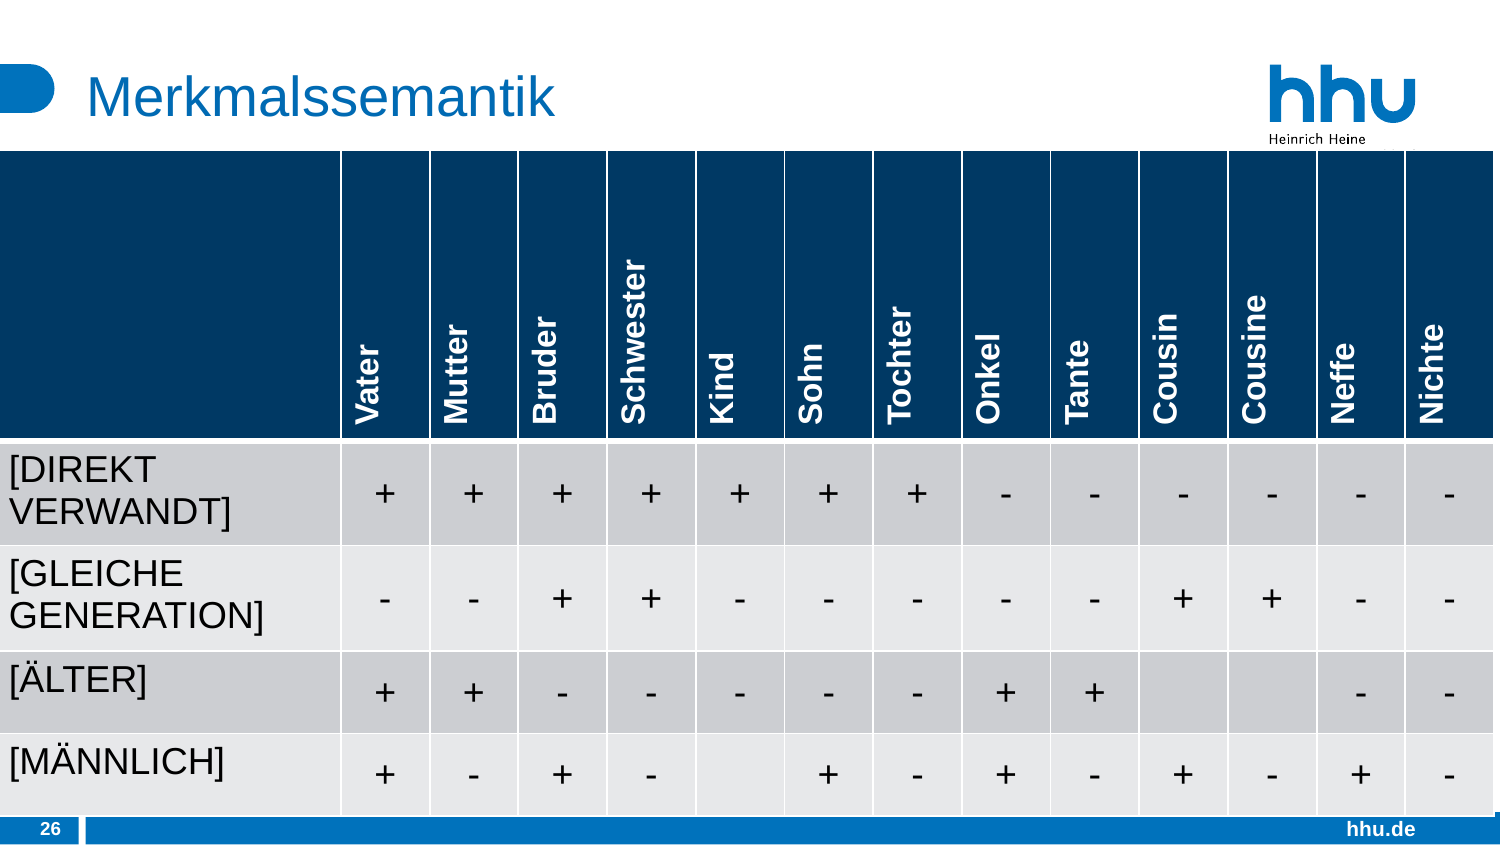

# Merkmalssemantik
|  | Vater | Mutter | Bruder | Schwester | Kind | Sohn | Tochter | Onkel | Tante | Cousin | Cousine | Neffe | Nichte |
| --- | --- | --- | --- | --- | --- | --- | --- | --- | --- | --- | --- | --- | --- |
| [DIREKT VERWANDT] | + | + | + | + | + | + | + | - | - | - | - | - | - |
| [GLEICHE GENERATION] | - | - | + | + | - | - | - | - | - | + | + | - | - |
| [ÄLTER] | + | + | - | - | - | - | - | + | + |  |  | - | - |
| [MÄNNLICH] | + | - | + | - |  | + | - | + | - | + | - | + | - |
Probleme und offene Fragen
Status der semantischen Merkmale: Hilfsmittel zur Beschreibung oder kognitiv real(istische) Einheiten?
Beziehung zwischen einzelnen semantischen Merkmalen und Gesamtbedeutung eines Wortes: ist eine exhaustive Merkmalsaufzählung überhaupt möglich?
Bei mehrstelligen Prädikatsausdrücken kann binäre Merkmalssemantik nur Bedingungen an das referenzielle Argument erfassen (z.B. Onkel/Tante – Neffe/Nichte)

26